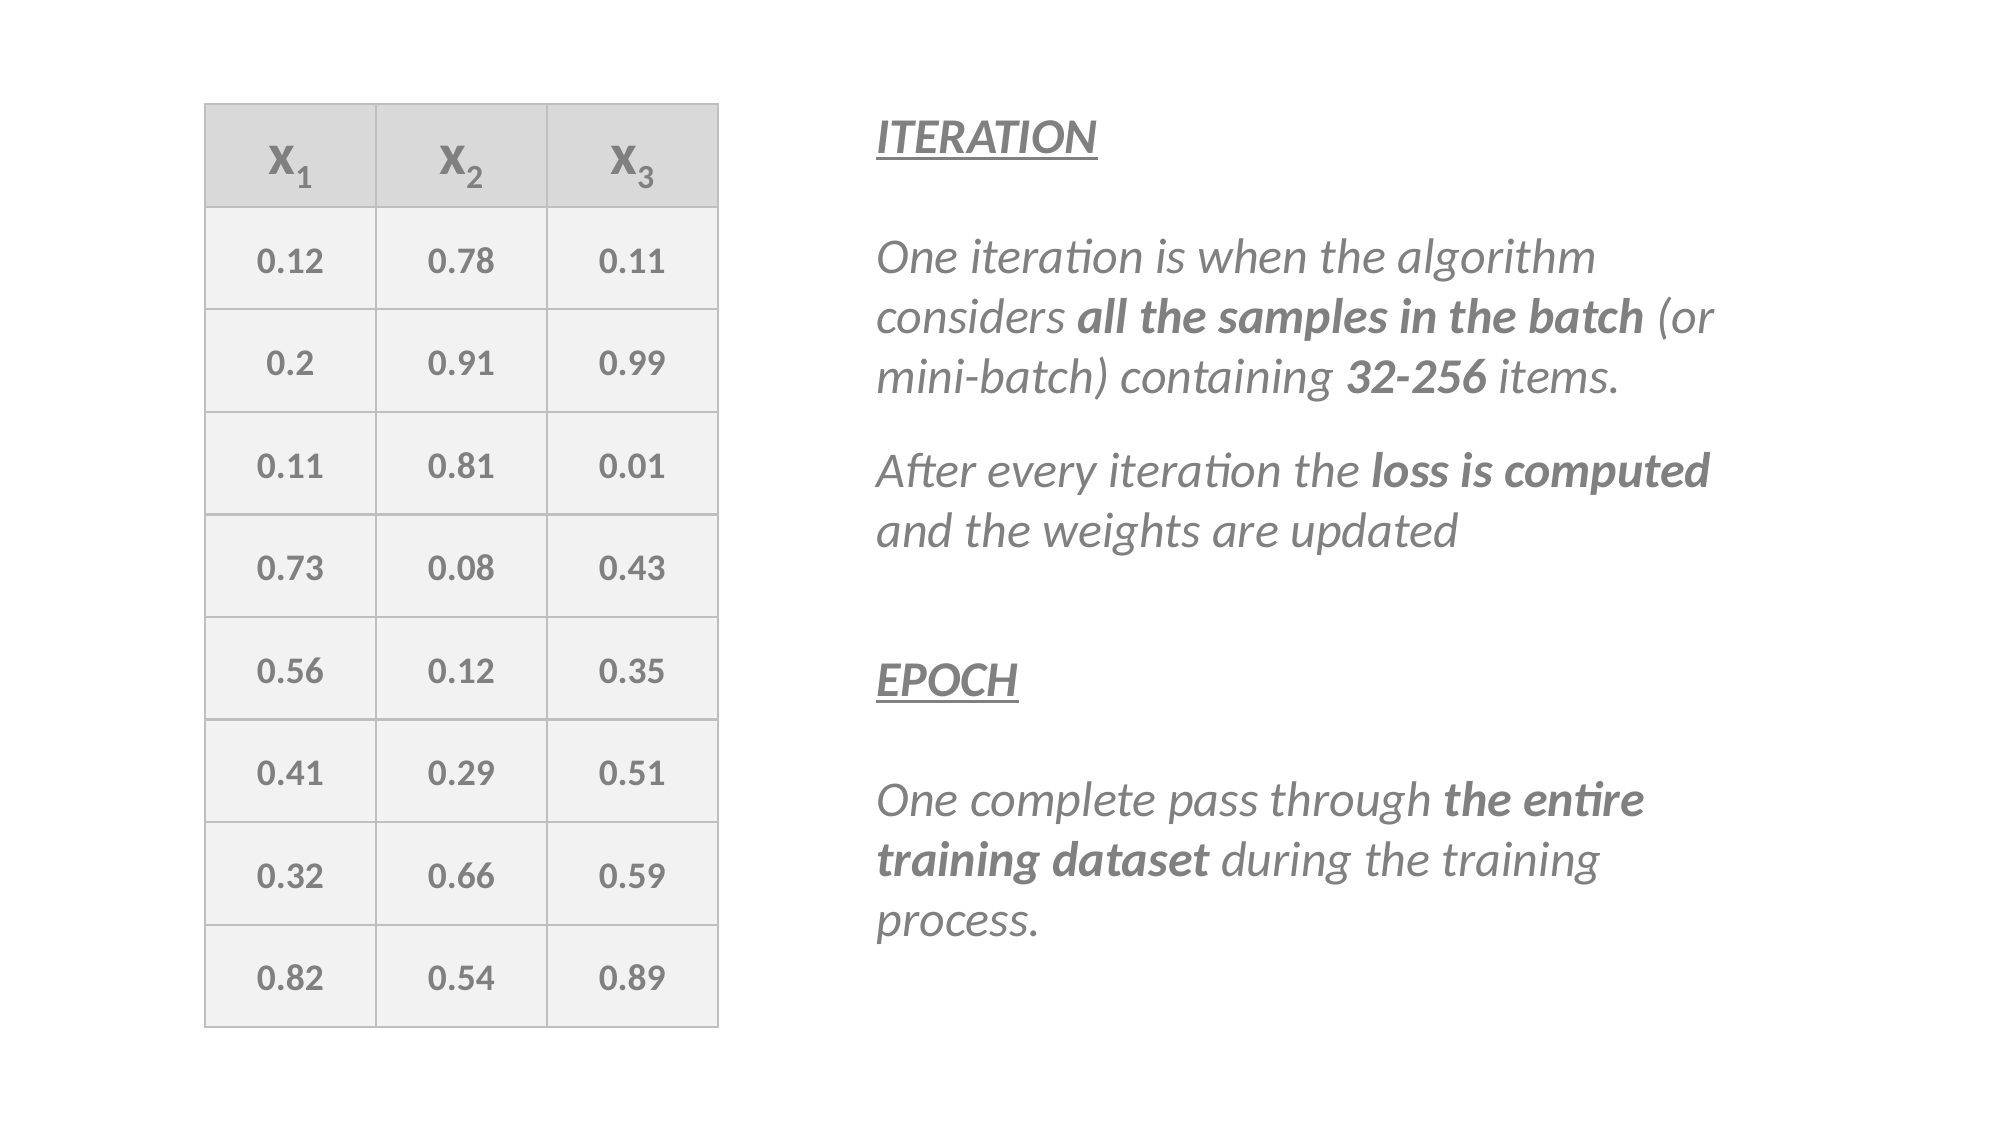

ITERATION

One iteration is when the algorithm considers all the samples in the batch (or mini-batch) containing 32-256 items.
x3
x1
x2
0.11
0.12
0.78
0.99
0.2
0.91
0.01
0.11
0.81
After every iteration the loss is computed and the weights are updated
0.43
0.73
0.08
0.35
0.56
0.12
EPOCH

One complete pass through the entire training dataset during the training process.
0.51
0.41
0.29
0.59
0.32
0.66
0.89
0.82
0.54